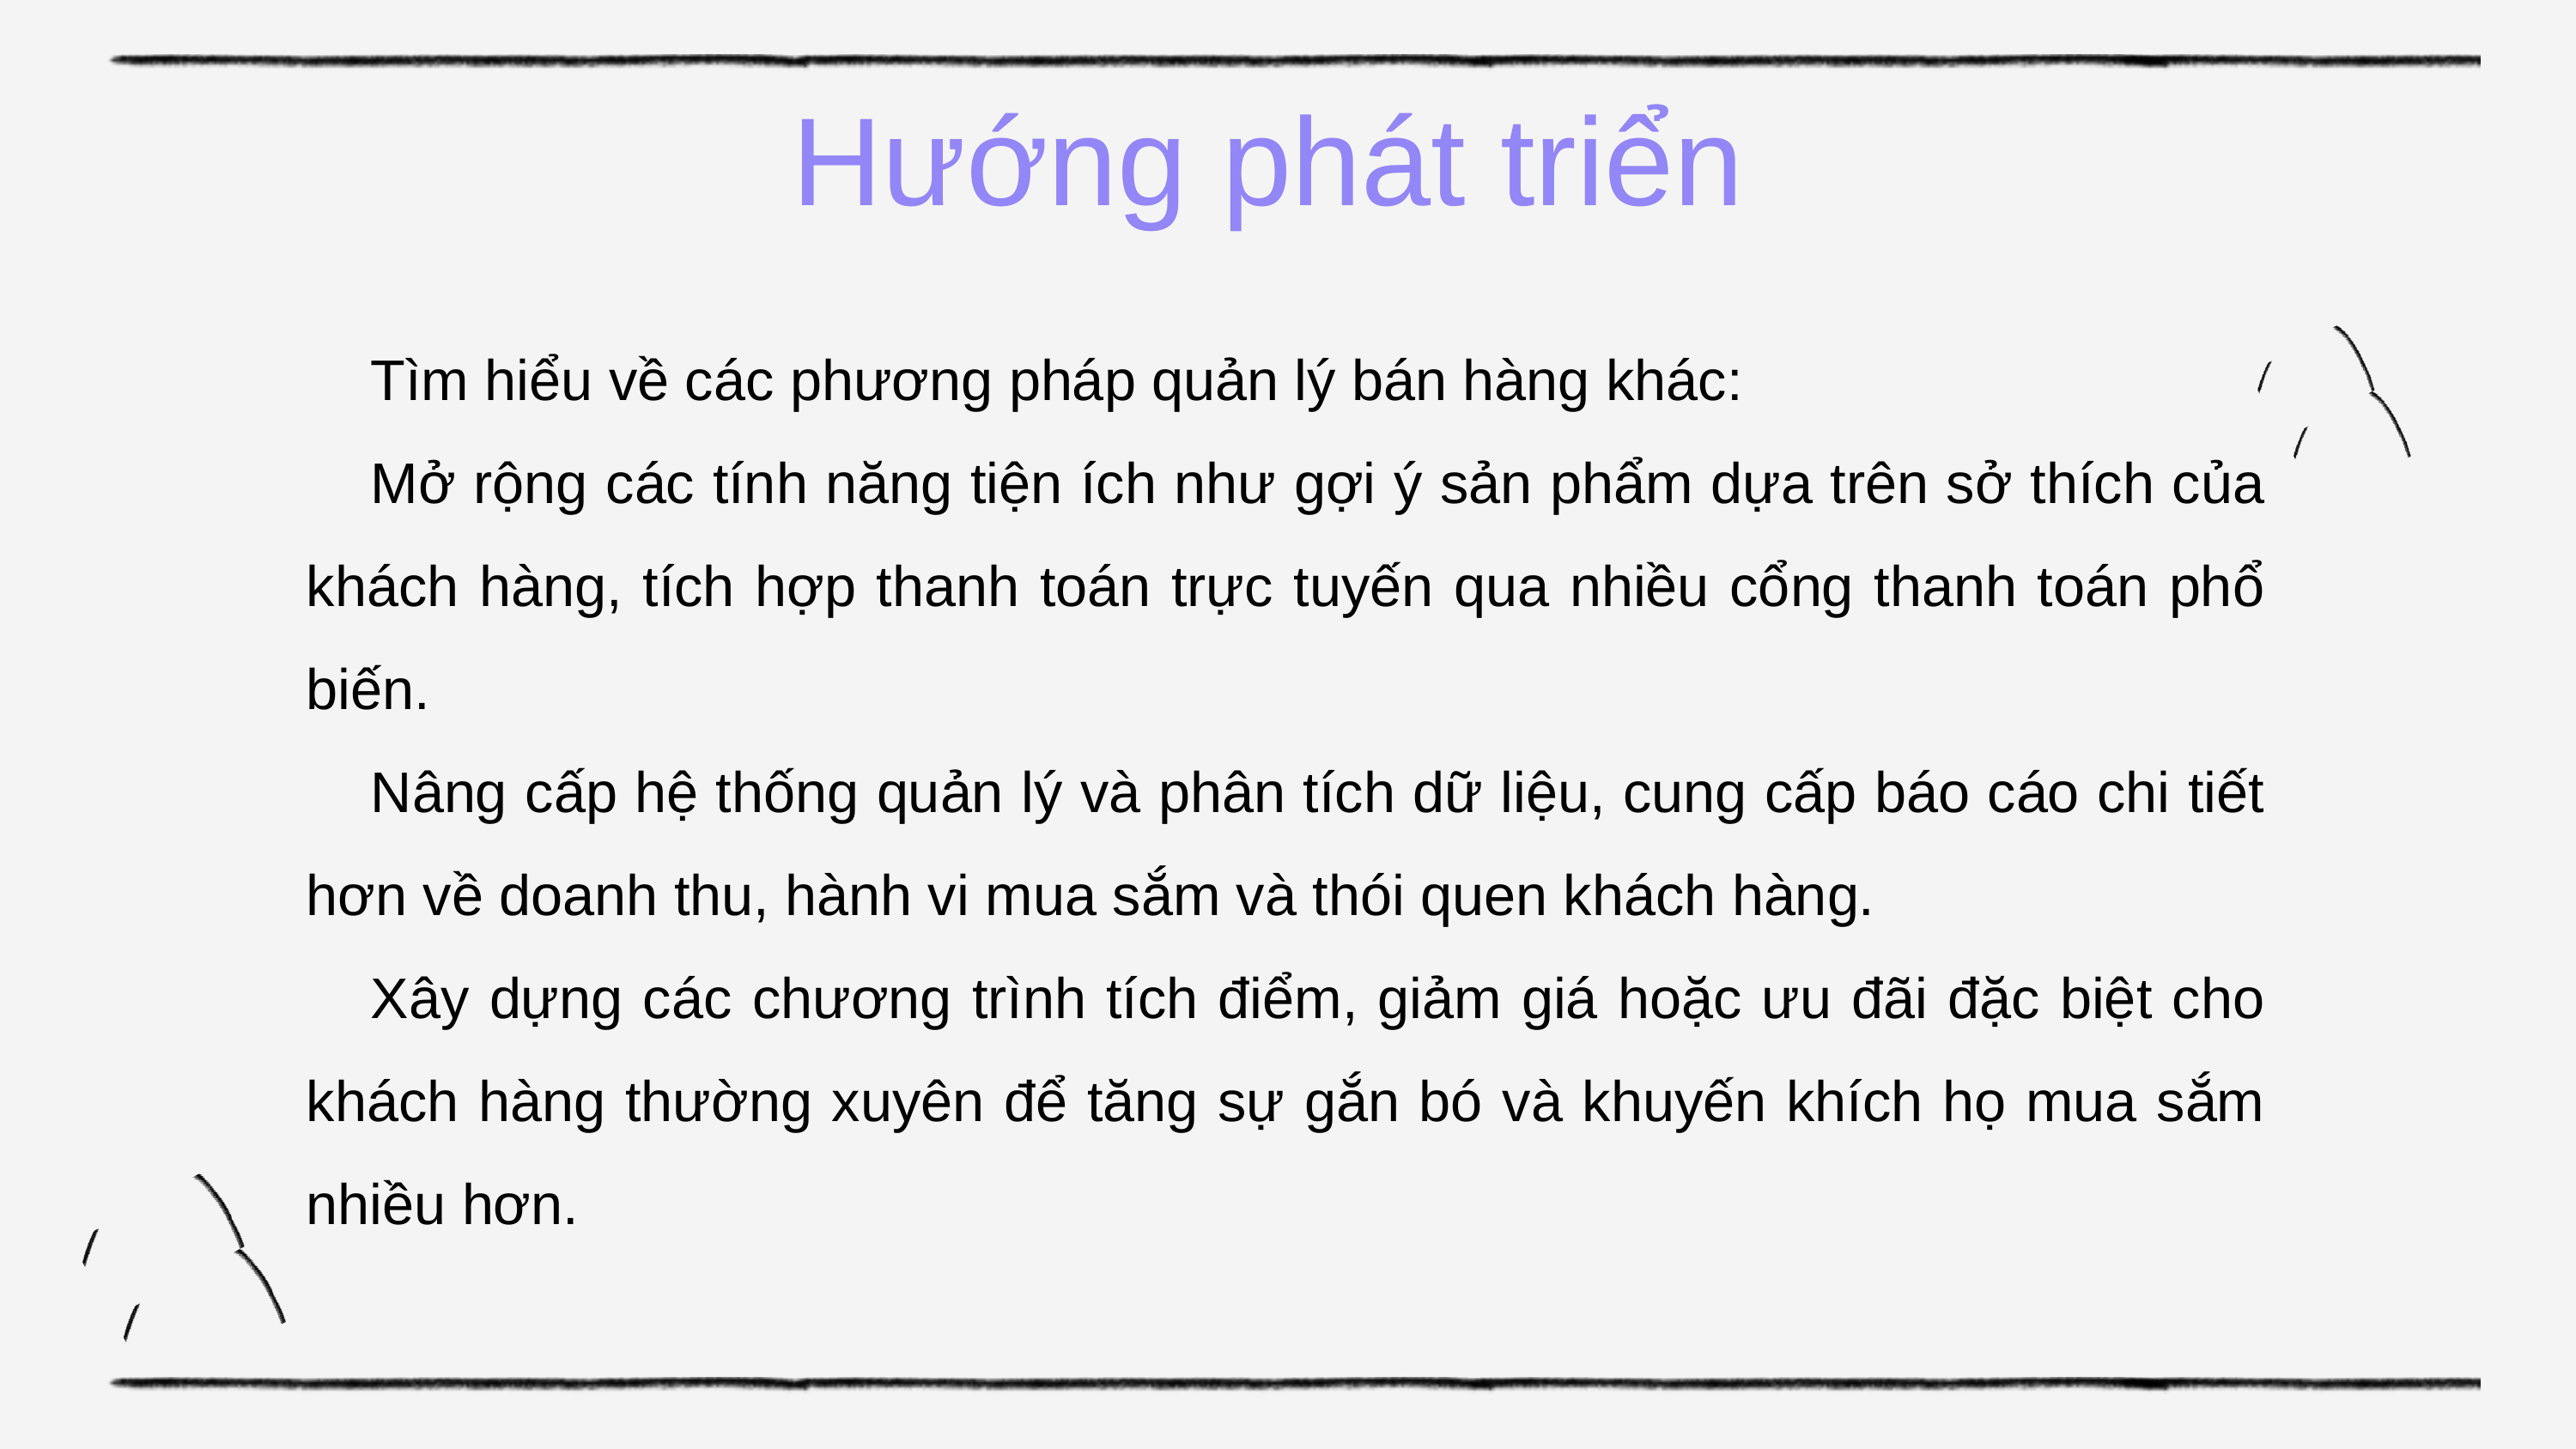

Hướng phát triển
Tìm hiểu về các phương pháp quản lý bán hàng khác:
Mở rộng các tính năng tiện ích như gợi ý sản phẩm dựa trên sở thích của khách hàng, tích hợp thanh toán trực tuyến qua nhiều cổng thanh toán phổ biến.
Nâng cấp hệ thống quản lý và phân tích dữ liệu, cung cấp báo cáo chi tiết hơn về doanh thu, hành vi mua sắm và thói quen khách hàng.
Xây dựng các chương trình tích điểm, giảm giá hoặc ưu đãi đặc biệt cho khách hàng thường xuyên để tăng sự gắn bó và khuyến khích họ mua sắm nhiều hơn.